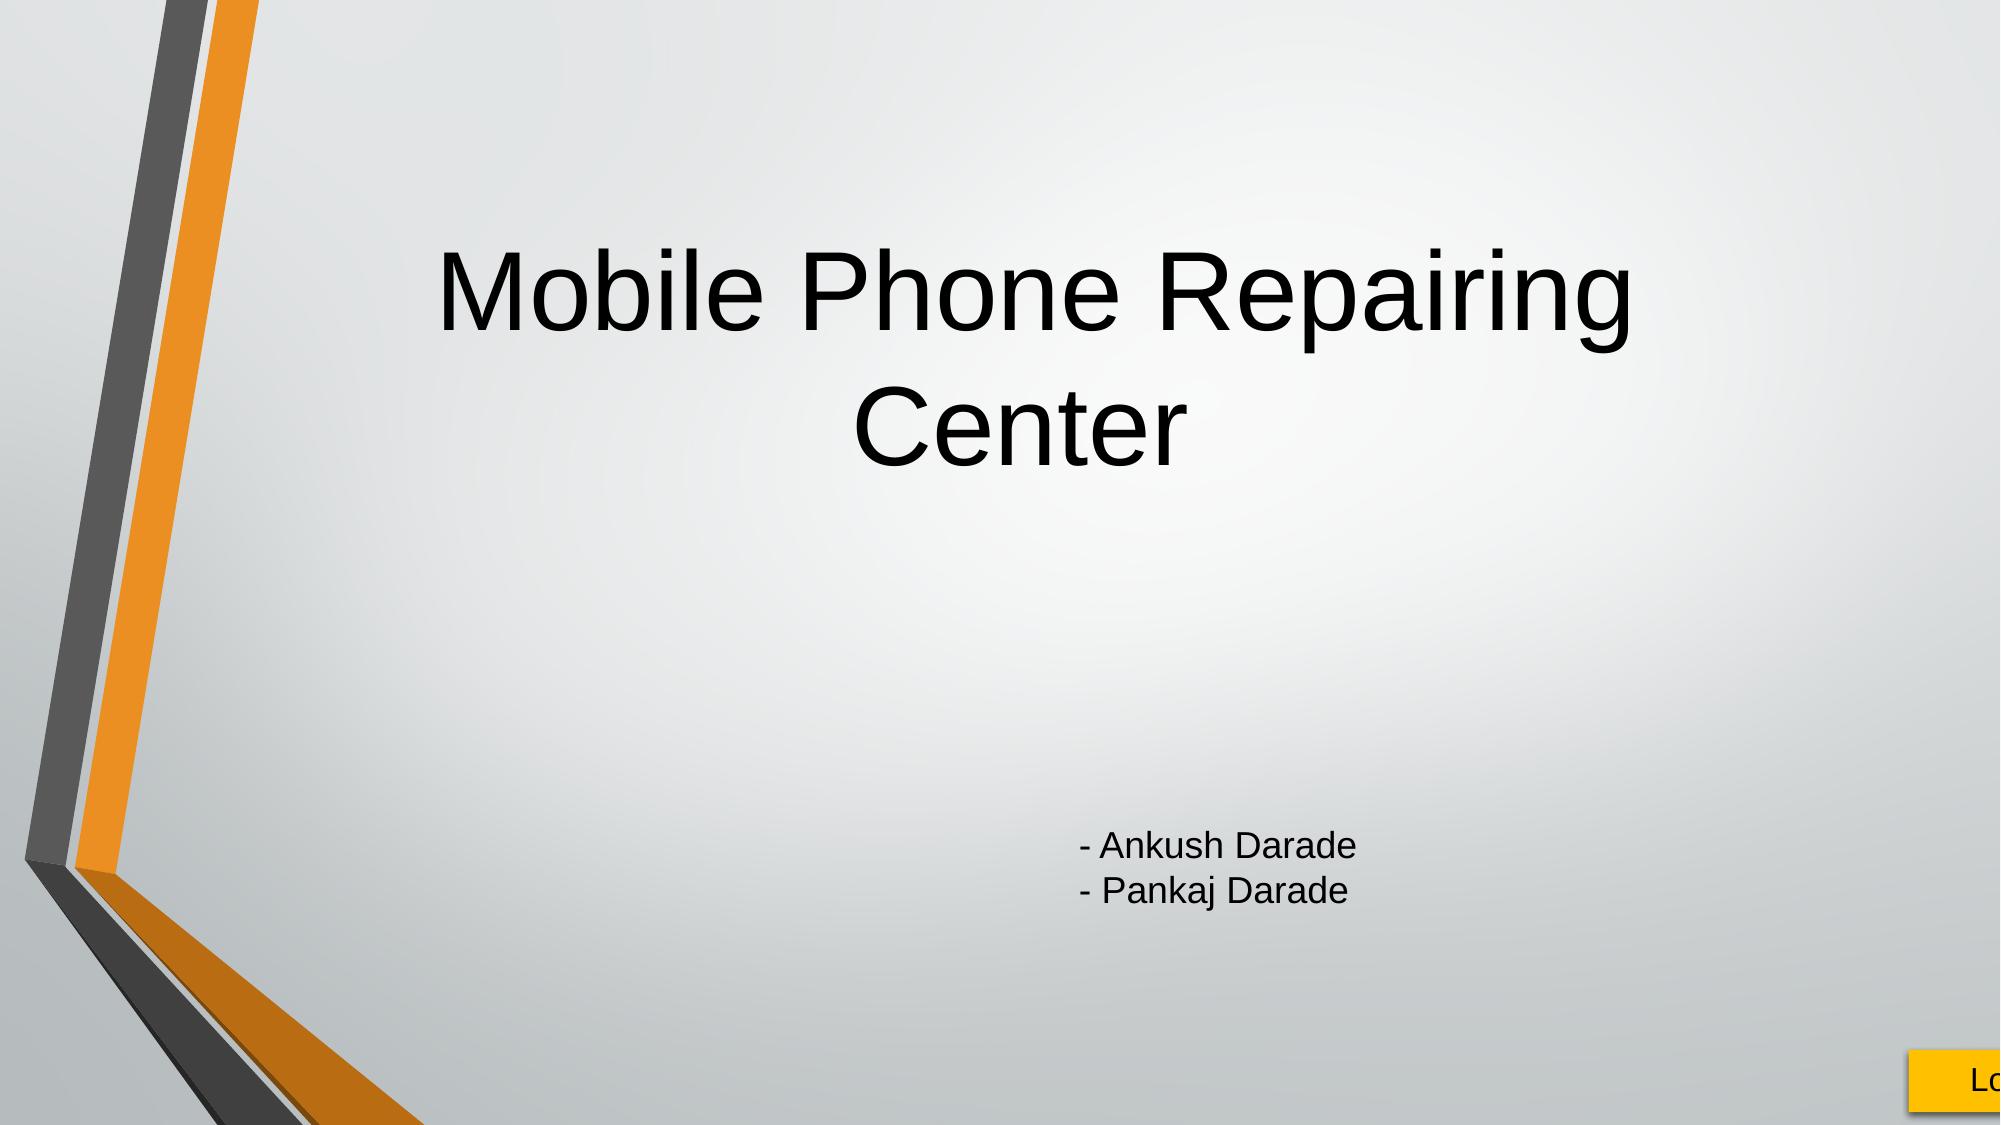

Mobile Phone Repairing Center
Login
User
Add a Ticket
View  and Edit Ticket
Profile Update
Technician
View a Ticket
Reply to Ticket
Delete Ticket
Admin
Add Technician
Edit and Delete Technician
View a Ticket
Reply to Ticket
Delete Ticket
- Ankush Darade
- Pankaj Darade